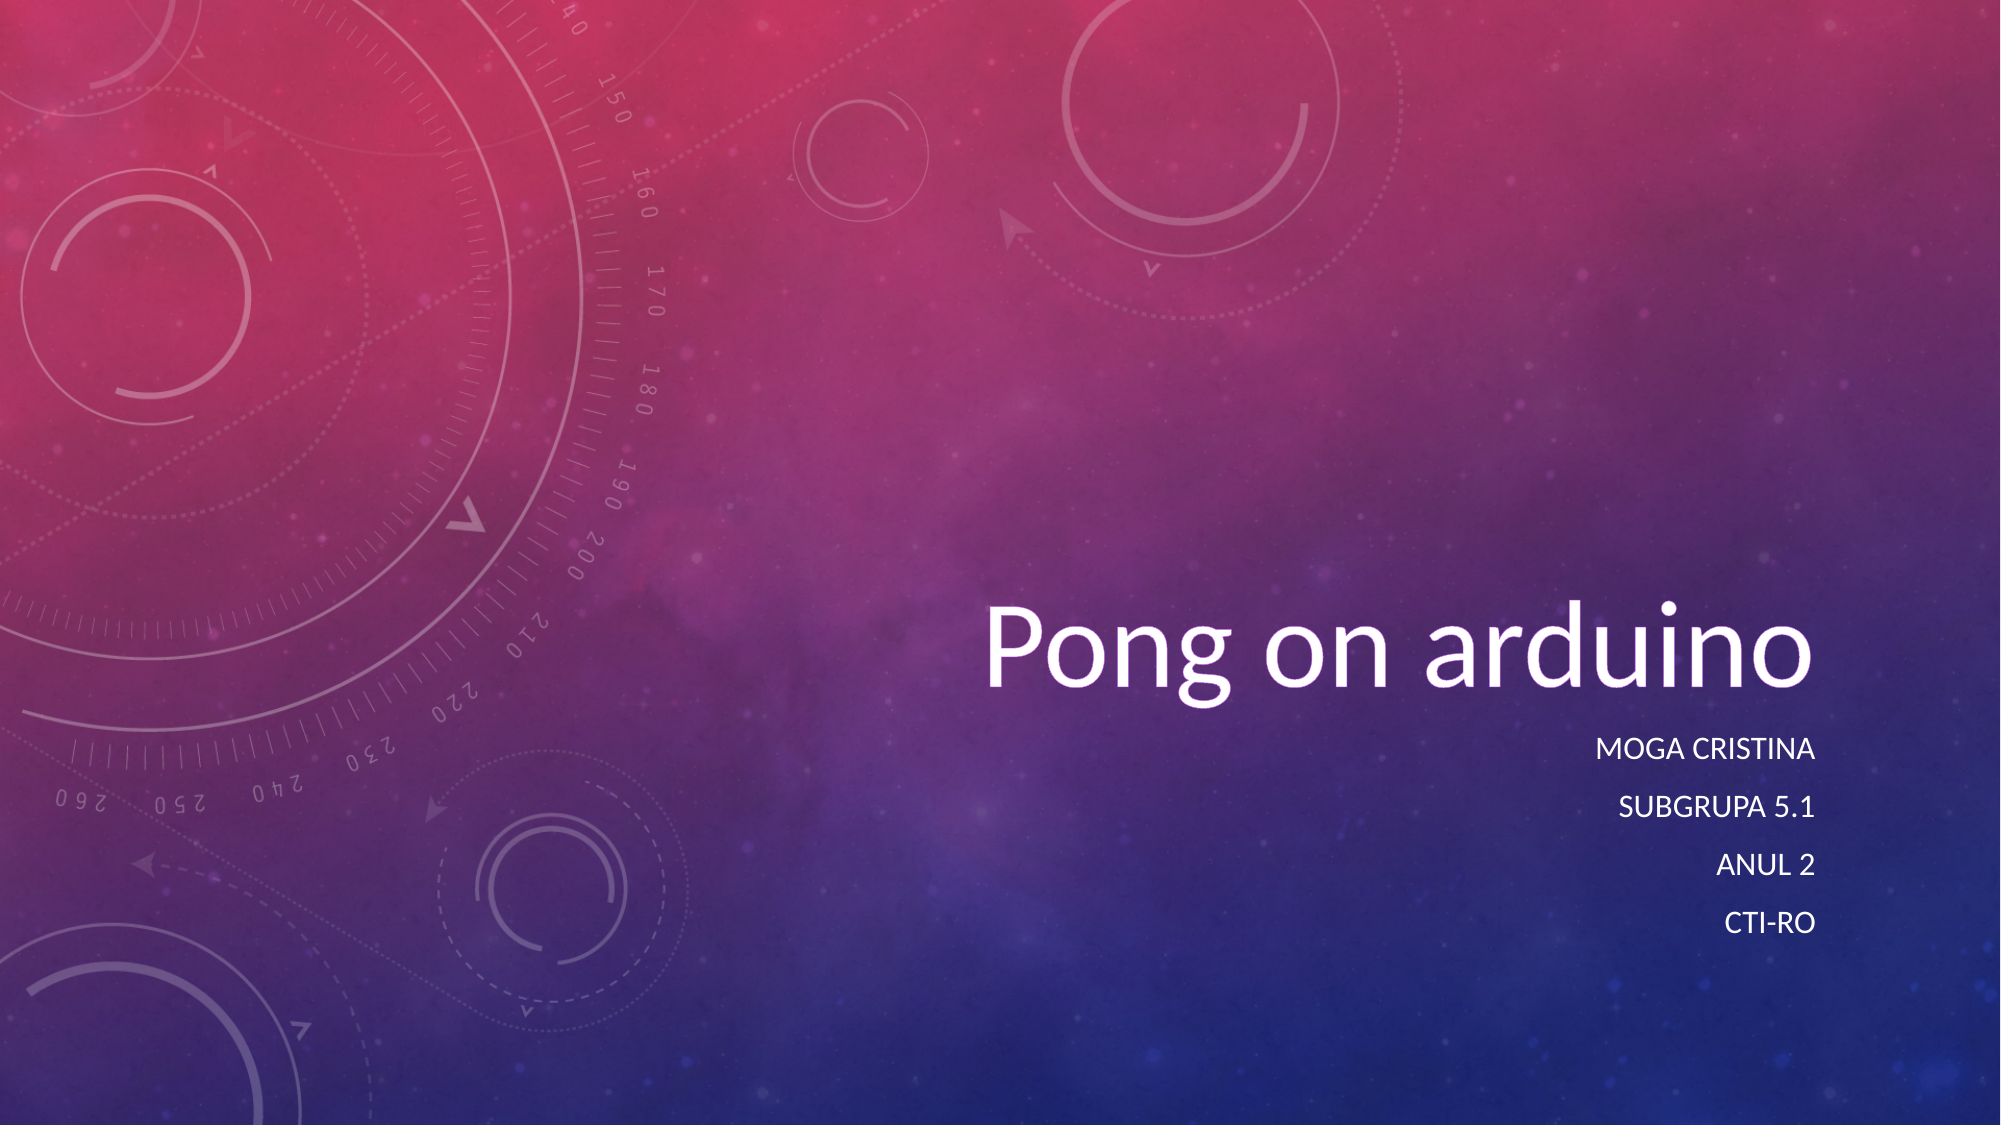

# Pong on arduino
Moga Cristina
Subgrupa 5.1
Anul 2
Cti-RO